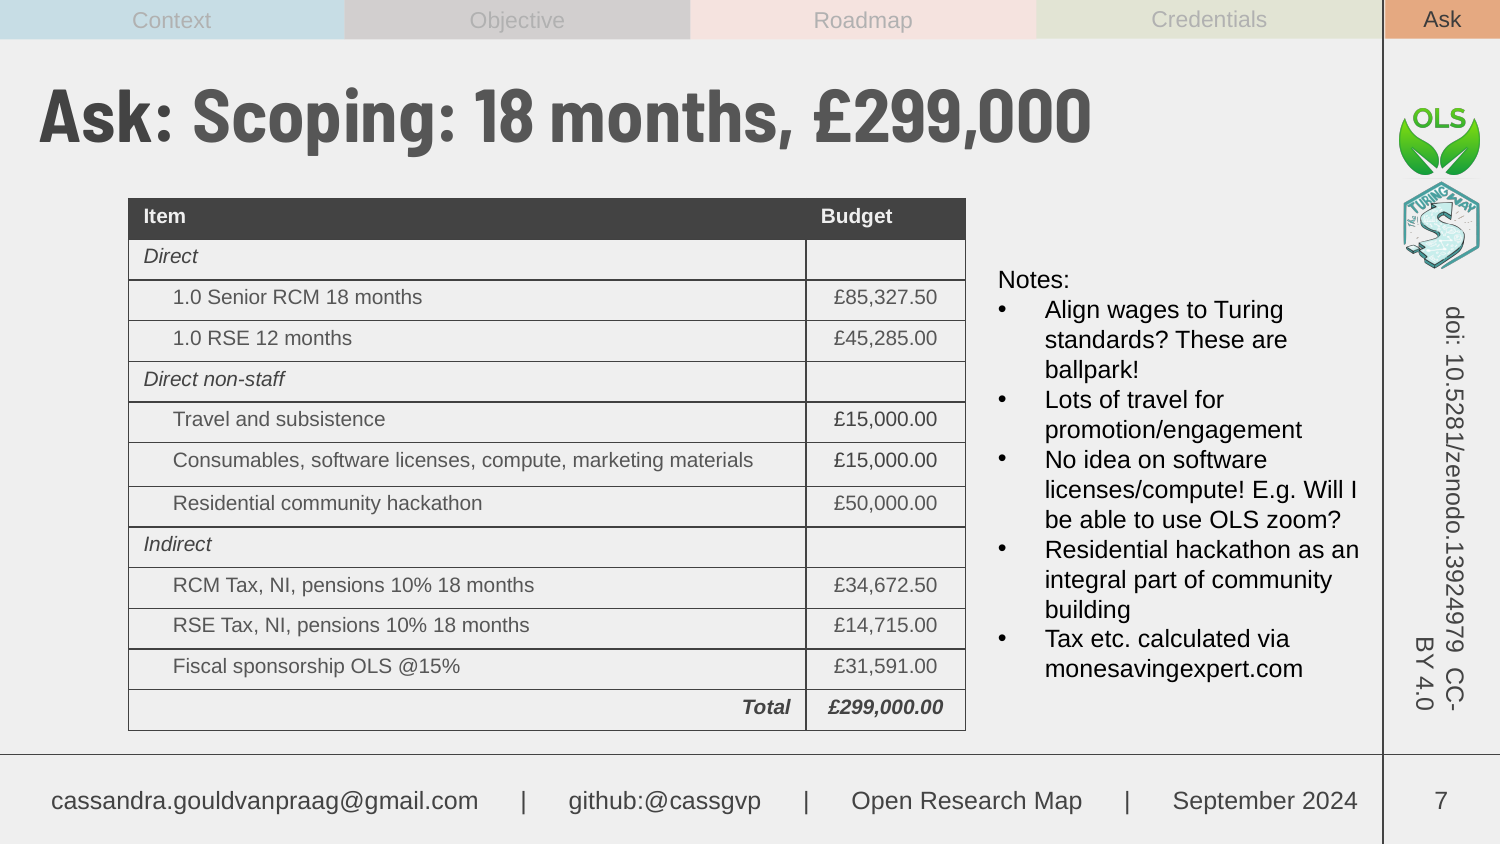

Ask: Scoping: 18 months, £299,000
| Item | Budget |
| --- | --- |
| Direct |  |
| 1.0 Senior RCM 18 months | £85,327.50 |
| 1.0 RSE 12 months | £45,285.00 |
| Direct non-staff |  |
| Travel and subsistence | £15,000.00 |
| Consumables, software licenses, compute, marketing materials | £15,000.00 |
| Residential community hackathon | £50,000.00 |
| Indirect |  |
| RCM Tax, NI, pensions 10% 18 months | £34,672.50 |
| RSE Tax, NI, pensions 10% 18 months | £14,715.00 |
| Fiscal sponsorship OLS @15% | £31,591.00 |
| Total | £299,000.00 |
Notes:
Align wages to Turing standards? These are ballpark!
Lots of travel for promotion/engagement
No idea on software licenses/compute! E.g. Will I be able to use OLS zoom?
Residential hackathon as an integral part of community building
Tax etc. calculated via monesavingexpert.com

7